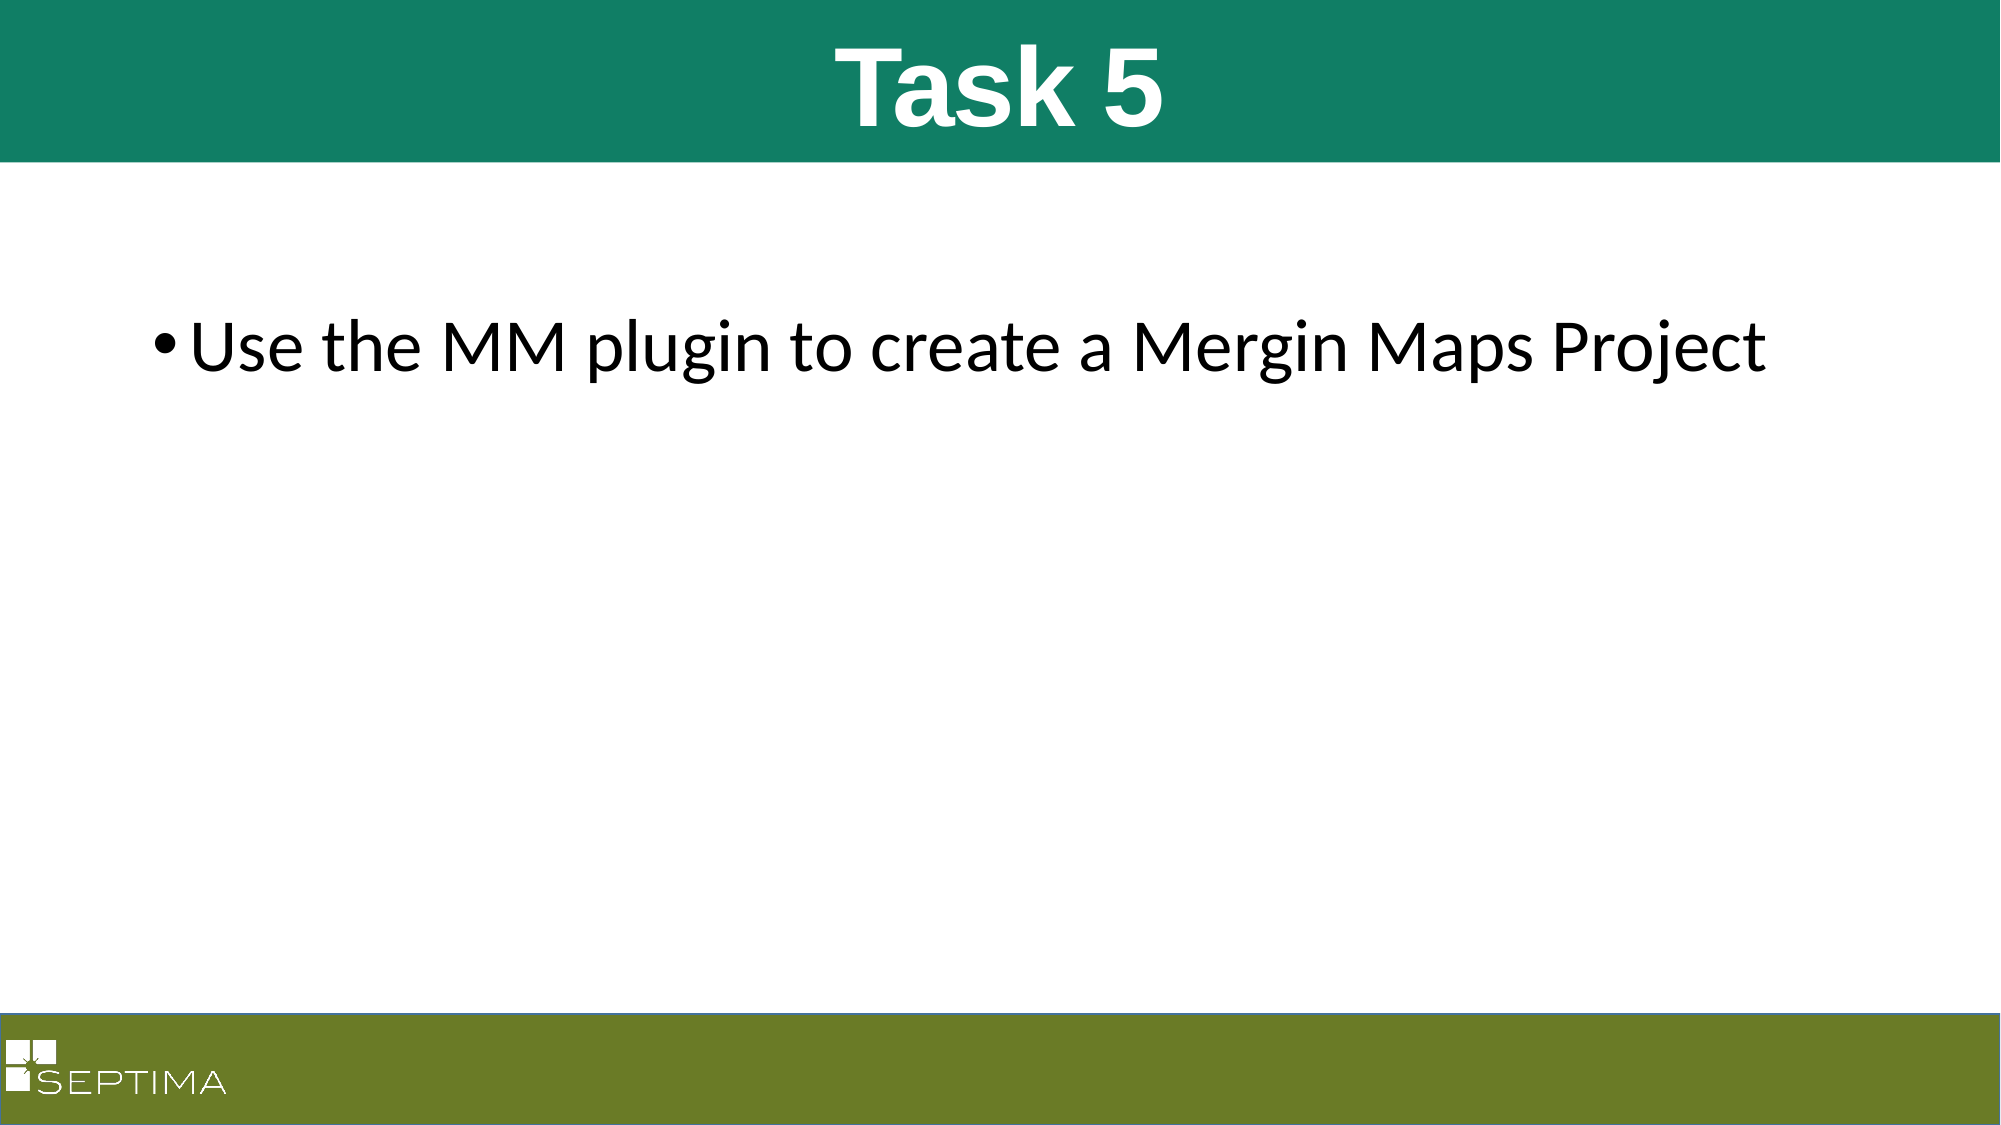

Task 5
Use the MM plugin to create a Mergin Maps Project